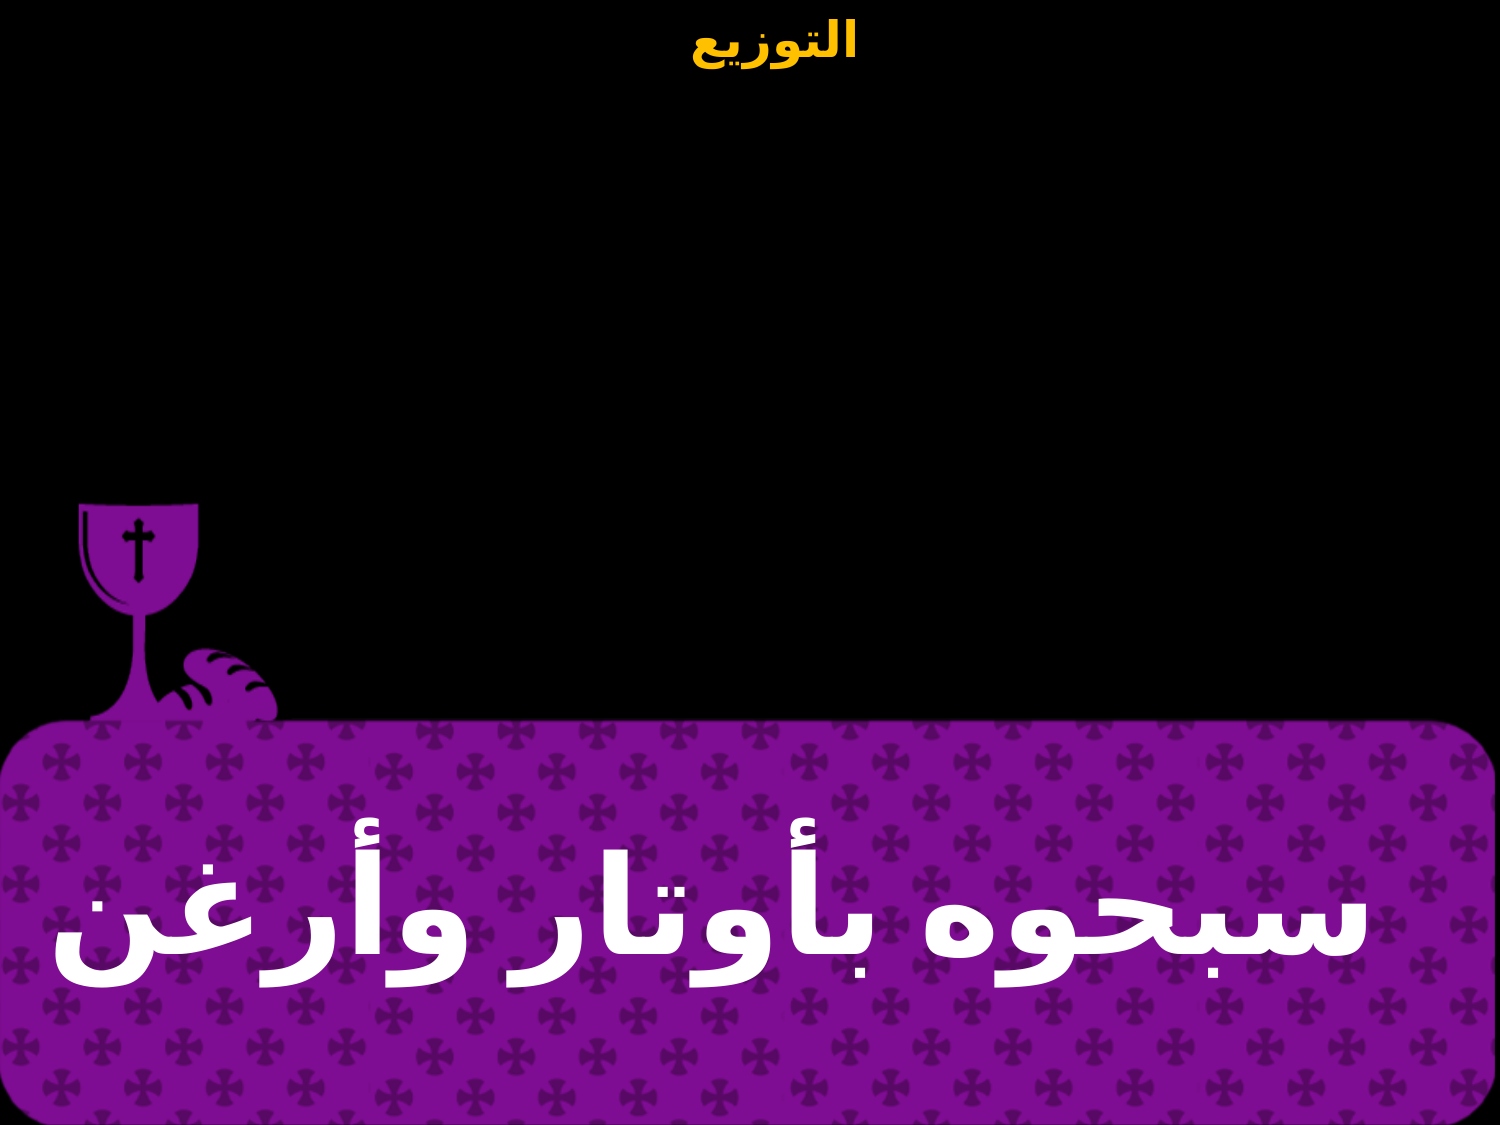

| سبحوه بأوتار وأرغن |  |  |
| --- | --- | --- |
#